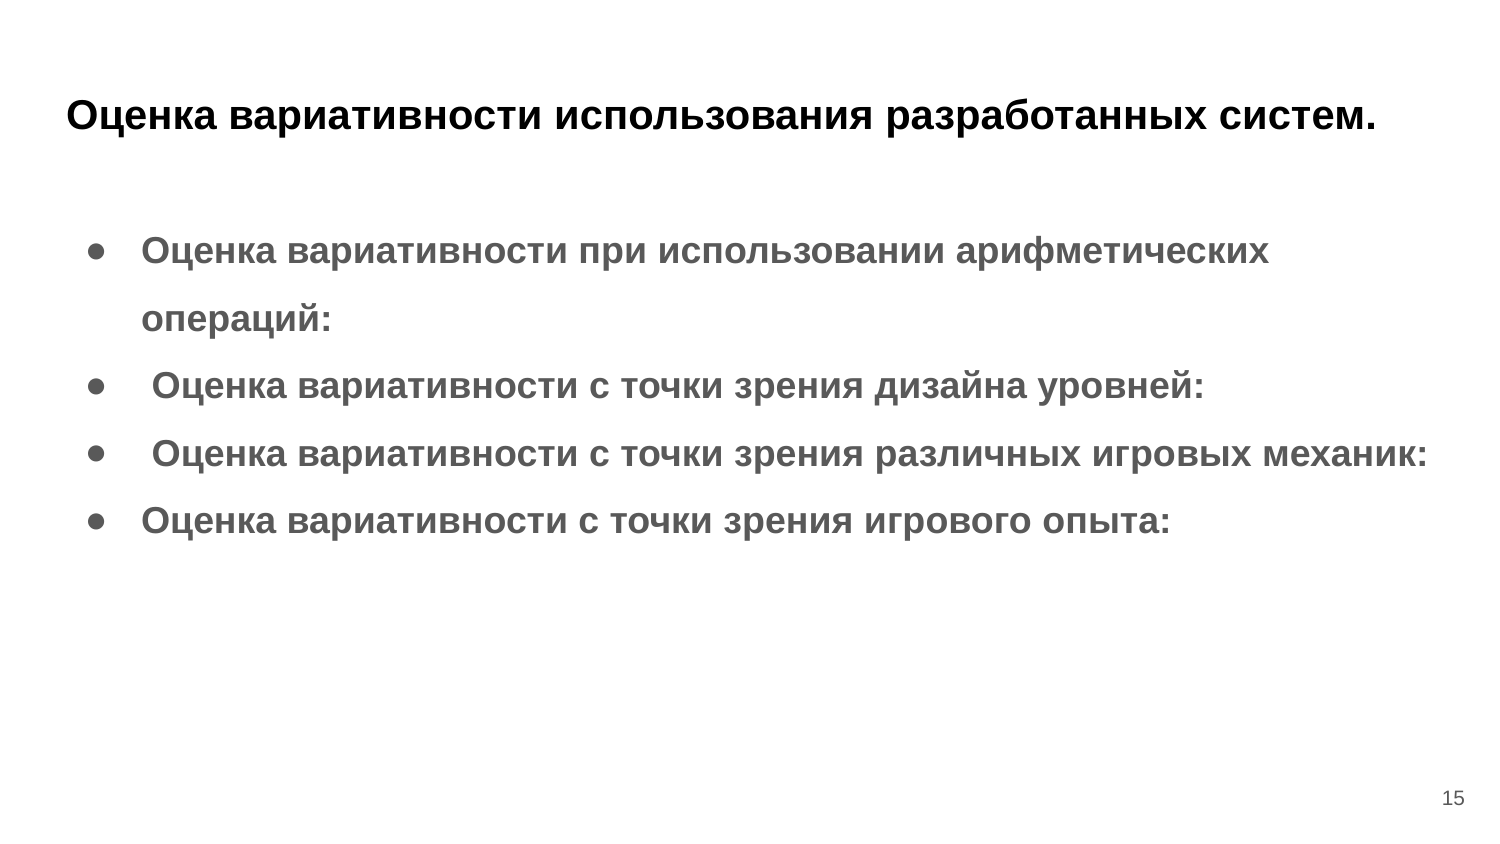

# Оценка вариативности использования разработанных систем.
Оценка вариативности при использовании арифметических операций:
 Оценка вариативности с точки зрения дизайна уровней:
 Оценка вариативности с точки зрения различных игровых механик:
Оценка вариативности с точки зрения игрового опыта:

15